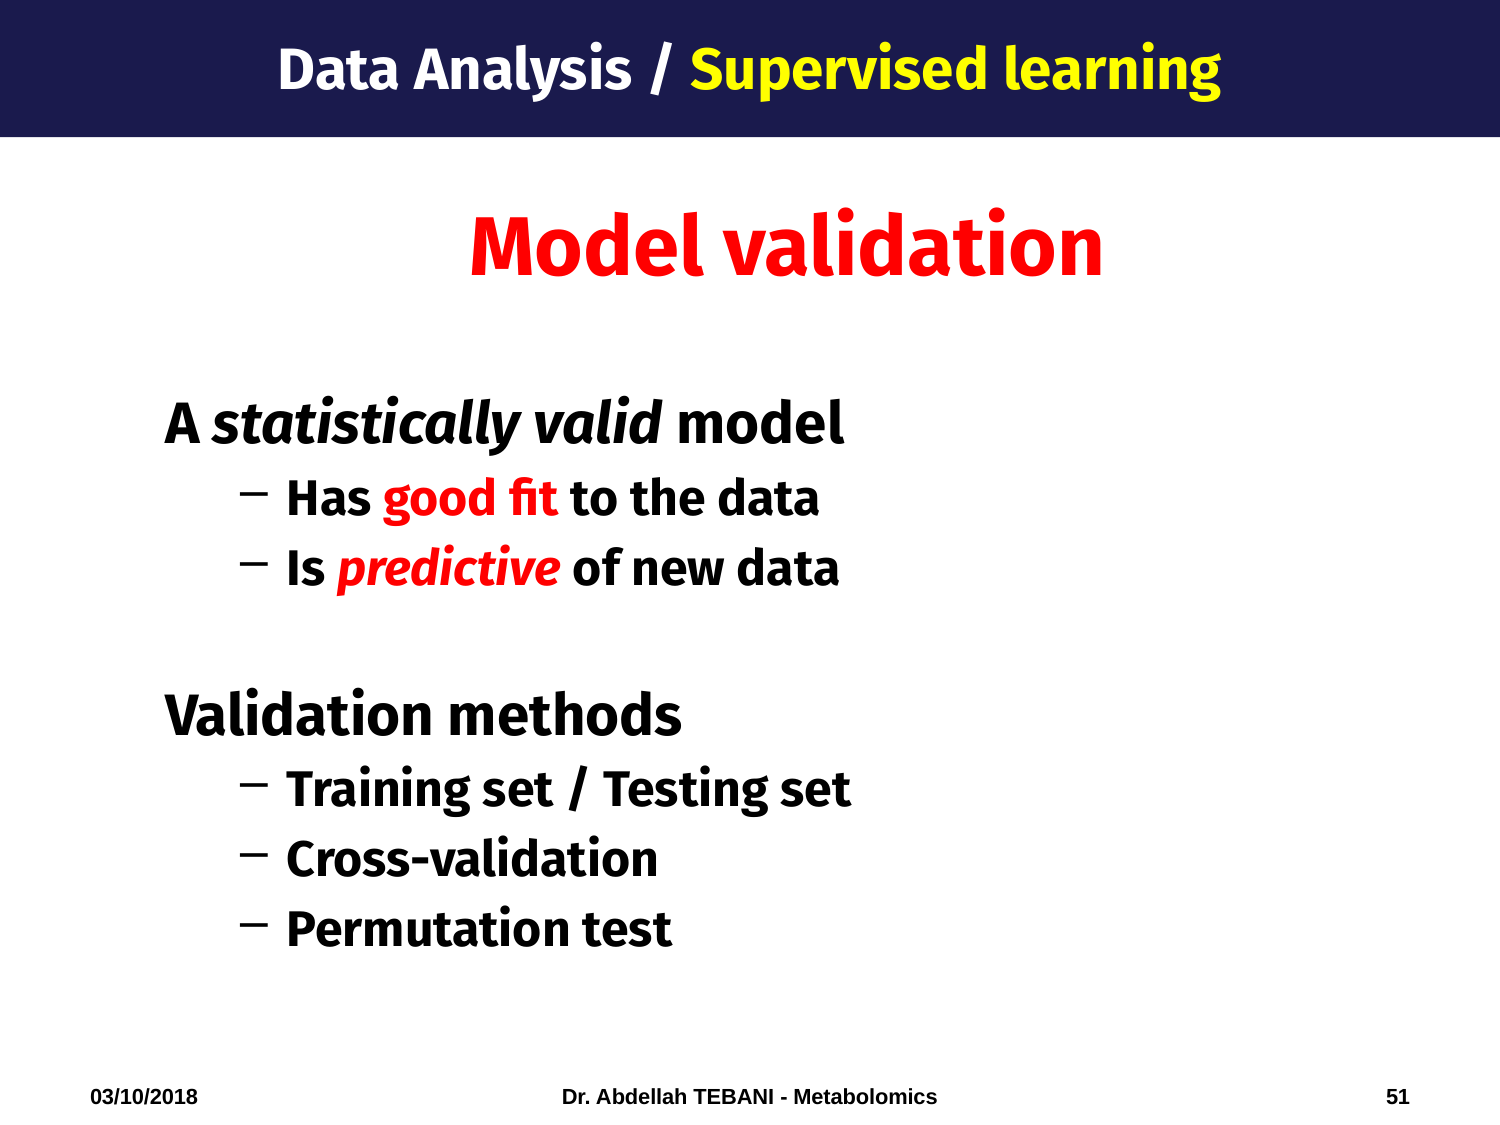

Data Analysis / Supervised learning
Model validation

A statistically valid model
Has good fit to the data
Is predictive of new data

Validation methods
Training set / Testing set
Cross-validation
Permutation test
03/10/2018
Dr. Abdellah TEBANI - Metabolomics
51